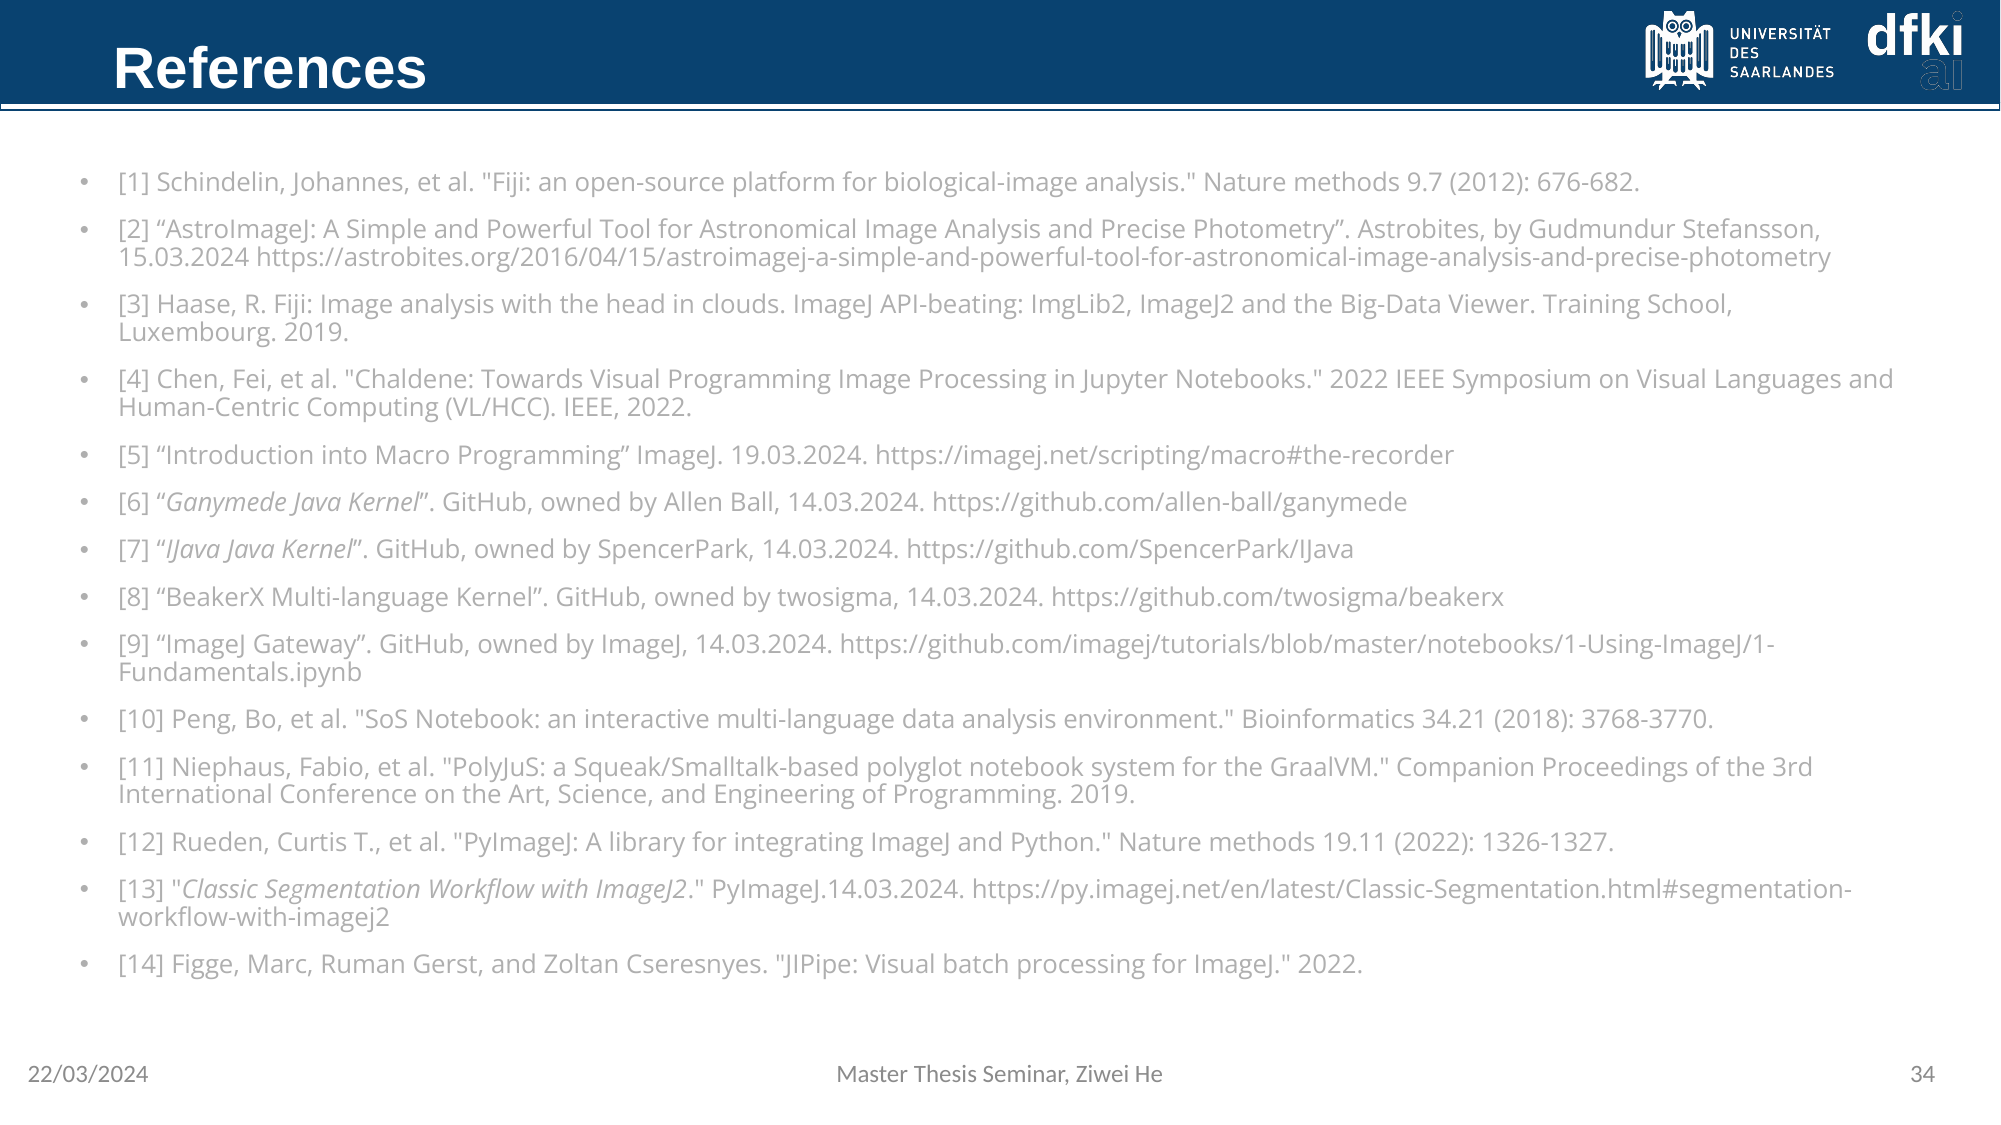

References
[1] Schindelin, Johannes, et al. "Fiji: an open-source platform for biological-image analysis." Nature methods 9.7 (2012): 676-682.
[2] “AstroImageJ: A Simple and Powerful Tool for Astronomical Image Analysis and Precise Photometry”. Astrobites, by Gudmundur Stefansson, 15.03.2024 https://astrobites.org/2016/04/15/astroimagej-a-simple-and-powerful-tool-for-astronomical-image-analysis-and-precise-photometry
[3] Haase, R. Fiji: Image analysis with the head in clouds. ImageJ API-beating: ImgLib2, ImageJ2 and the Big-Data Viewer. Training School, Luxembourg. 2019.
[4] Chen, Fei, et al. "Chaldene: Towards Visual Programming Image Processing in Jupyter Notebooks." 2022 IEEE Symposium on Visual Languages and Human-Centric Computing (VL/HCC). IEEE, 2022.
[5] “Introduction into Macro Programming” ImageJ. 19.03.2024. https://imagej.net/scripting/macro#the-recorder
[6] “Ganymede Java Kernel”. GitHub, owned by Allen Ball, 14.03.2024. https://github.com/allen-ball/ganymede
[7] “IJava Java Kernel”. GitHub, owned by SpencerPark, 14.03.2024. https://github.com/SpencerPark/IJava
[8] “BeakerX Multi-language Kernel”. GitHub, owned by twosigma, 14.03.2024. https://github.com/twosigma/beakerx
[9] “ImageJ Gateway”. GitHub, owned by ImageJ, 14.03.2024. https://github.com/imagej/tutorials/blob/master/notebooks/1-Using-ImageJ/1-Fundamentals.ipynb
[10] Peng, Bo, et al. "SoS Notebook: an interactive multi-language data analysis environment." Bioinformatics 34.21 (2018): 3768-3770.
[11] Niephaus, Fabio, et al. "PolyJuS: a Squeak/Smalltalk-based polyglot notebook system for the GraalVM." Companion Proceedings of the 3rd International Conference on the Art, Science, and Engineering of Programming. 2019.
[12] Rueden, Curtis T., et al. "PyImageJ: A library for integrating ImageJ and Python." Nature methods 19.11 (2022): 1326-1327.
[13] "Classic Segmentation Workflow with ImageJ2." PyImageJ.14.03.2024. https://py.imagej.net/en/latest/Classic-Segmentation.html#segmentation-workflow-with-imagej2
[14] Figge, Marc, Ruman Gerst, and Zoltan Cseresnyes. "JIPipe: Visual batch processing for ImageJ." 2022.

22/03/2024
34
Master Thesis Seminar, Ziwei He